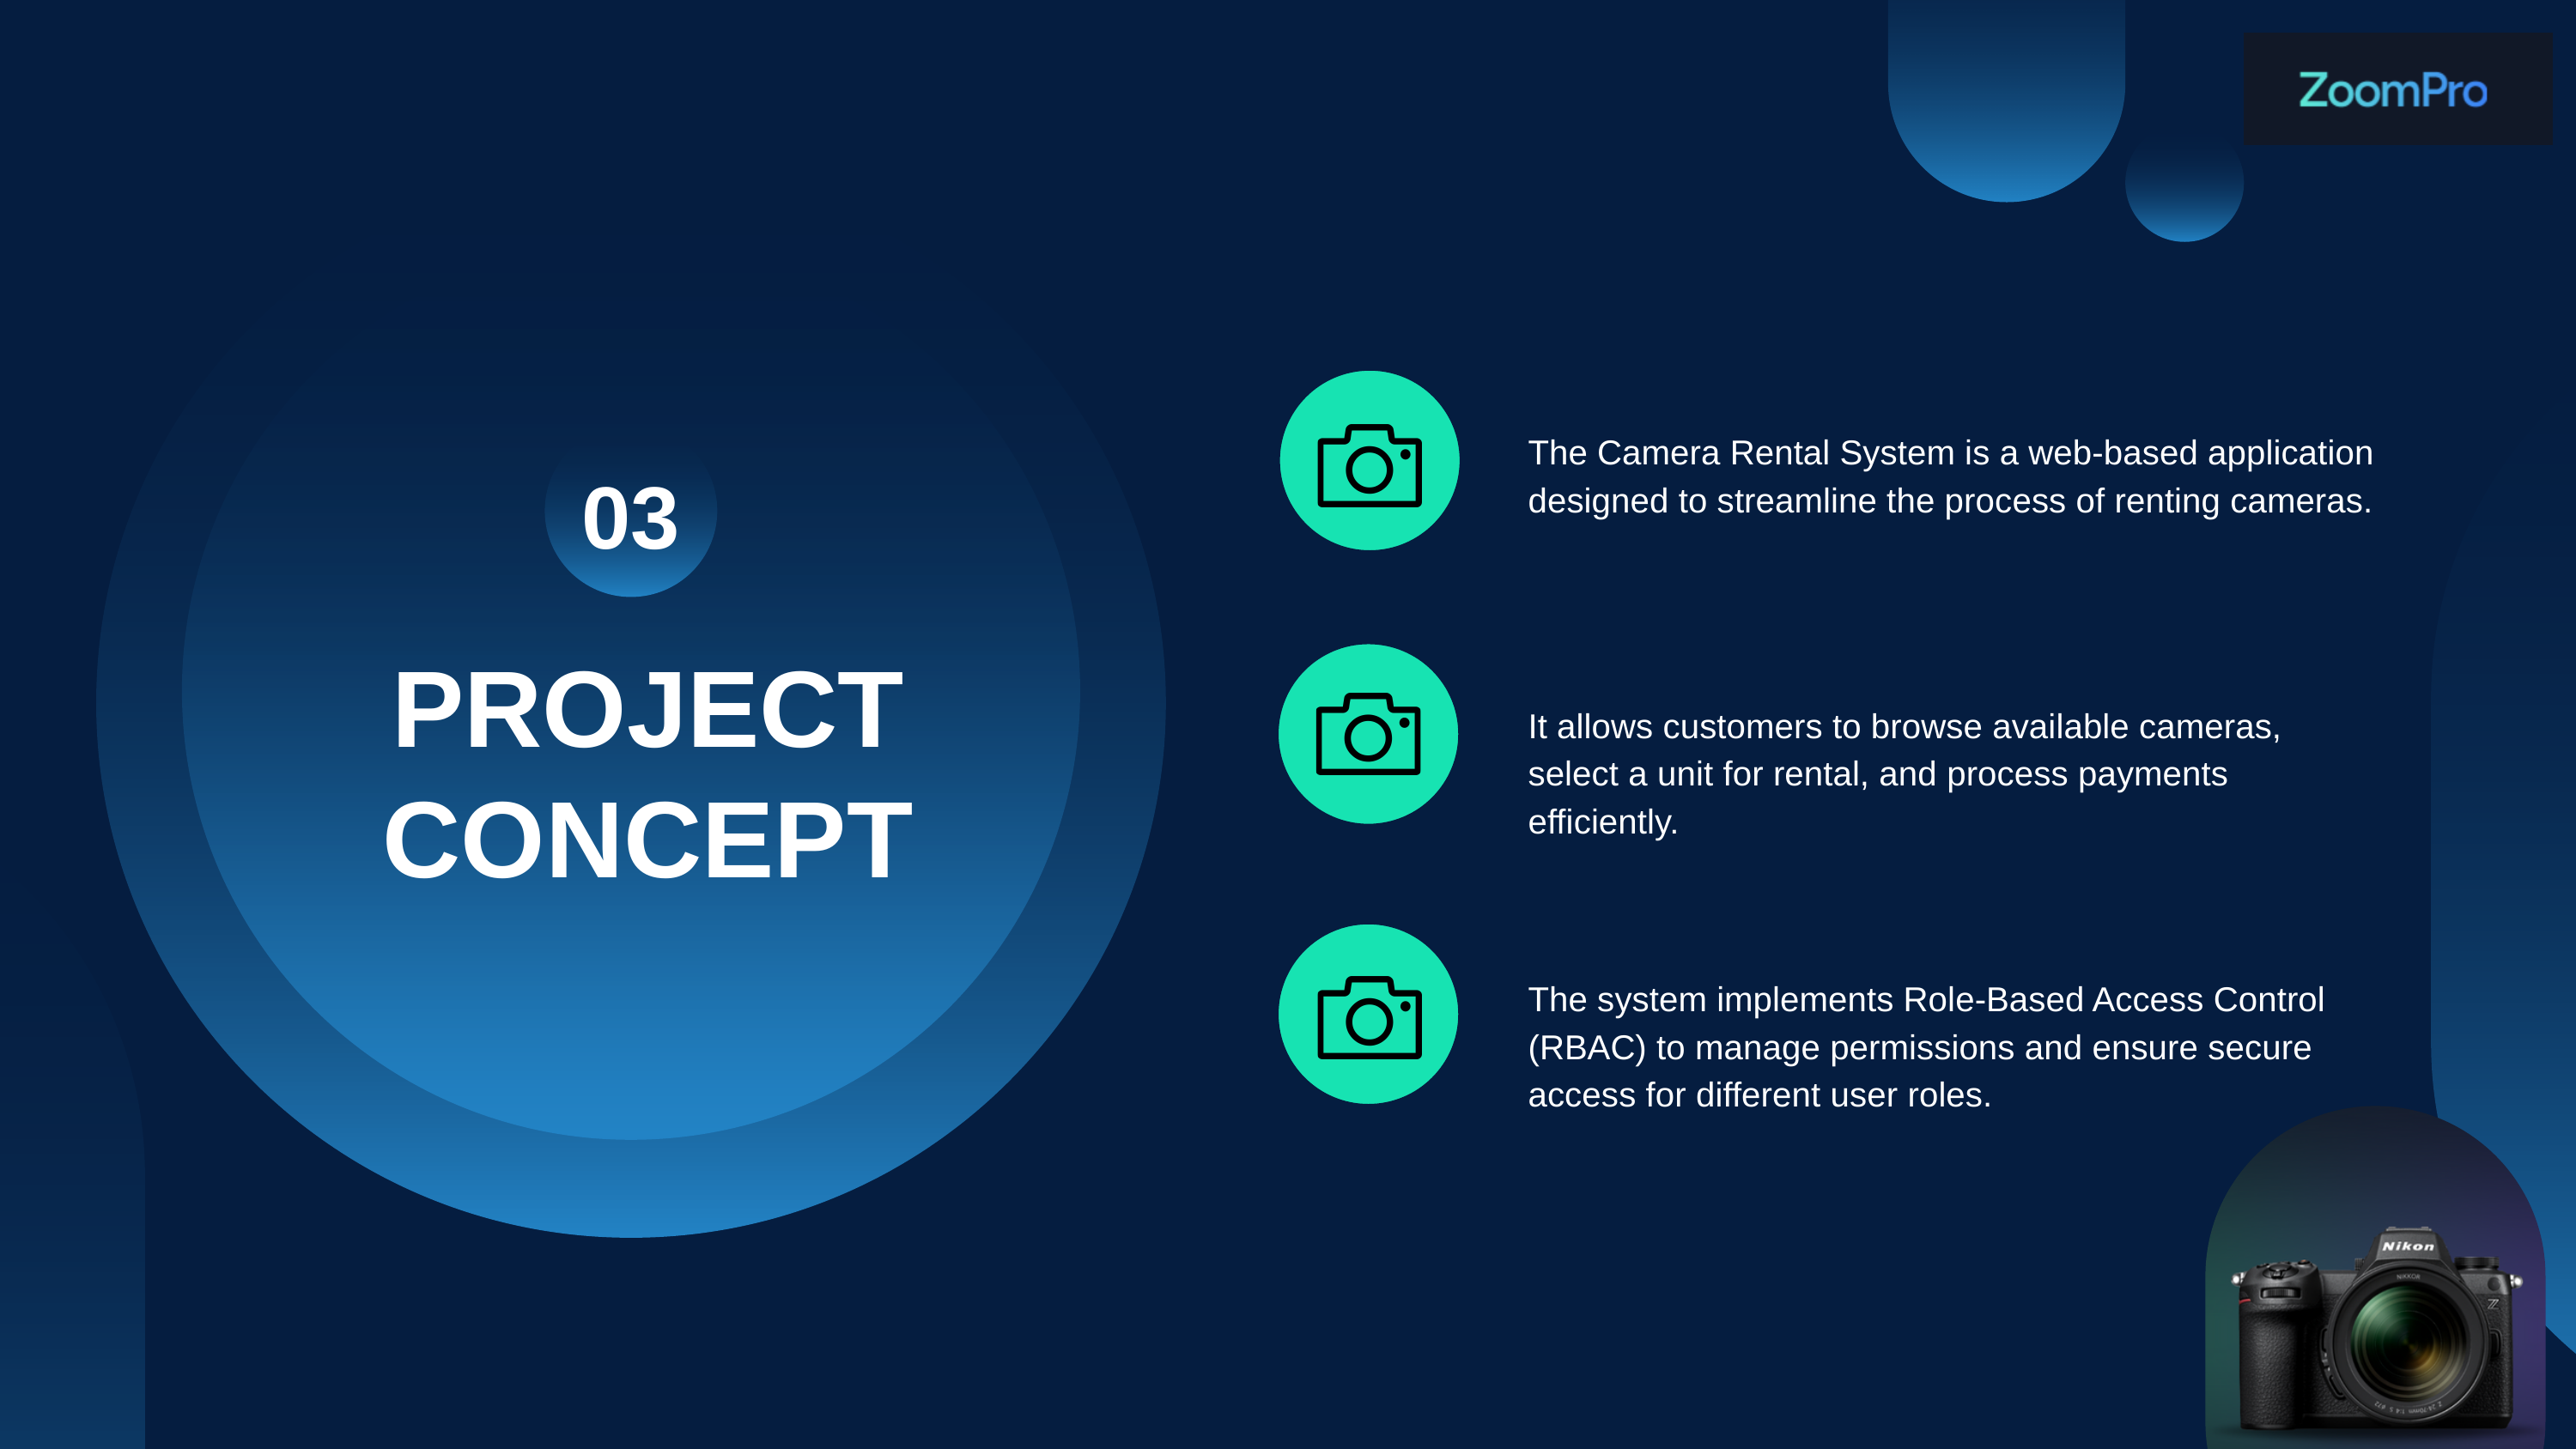

The Camera Rental System is a web-based application designed to streamline the process of renting cameras.

03

PROJECT
CONCEPT

It allows customers to browse available cameras, select a unit for rental, and process payments efficiently.

The system implements Role-Based Access Control (RBAC) to manage permissions and ensure secure access for different user roles.